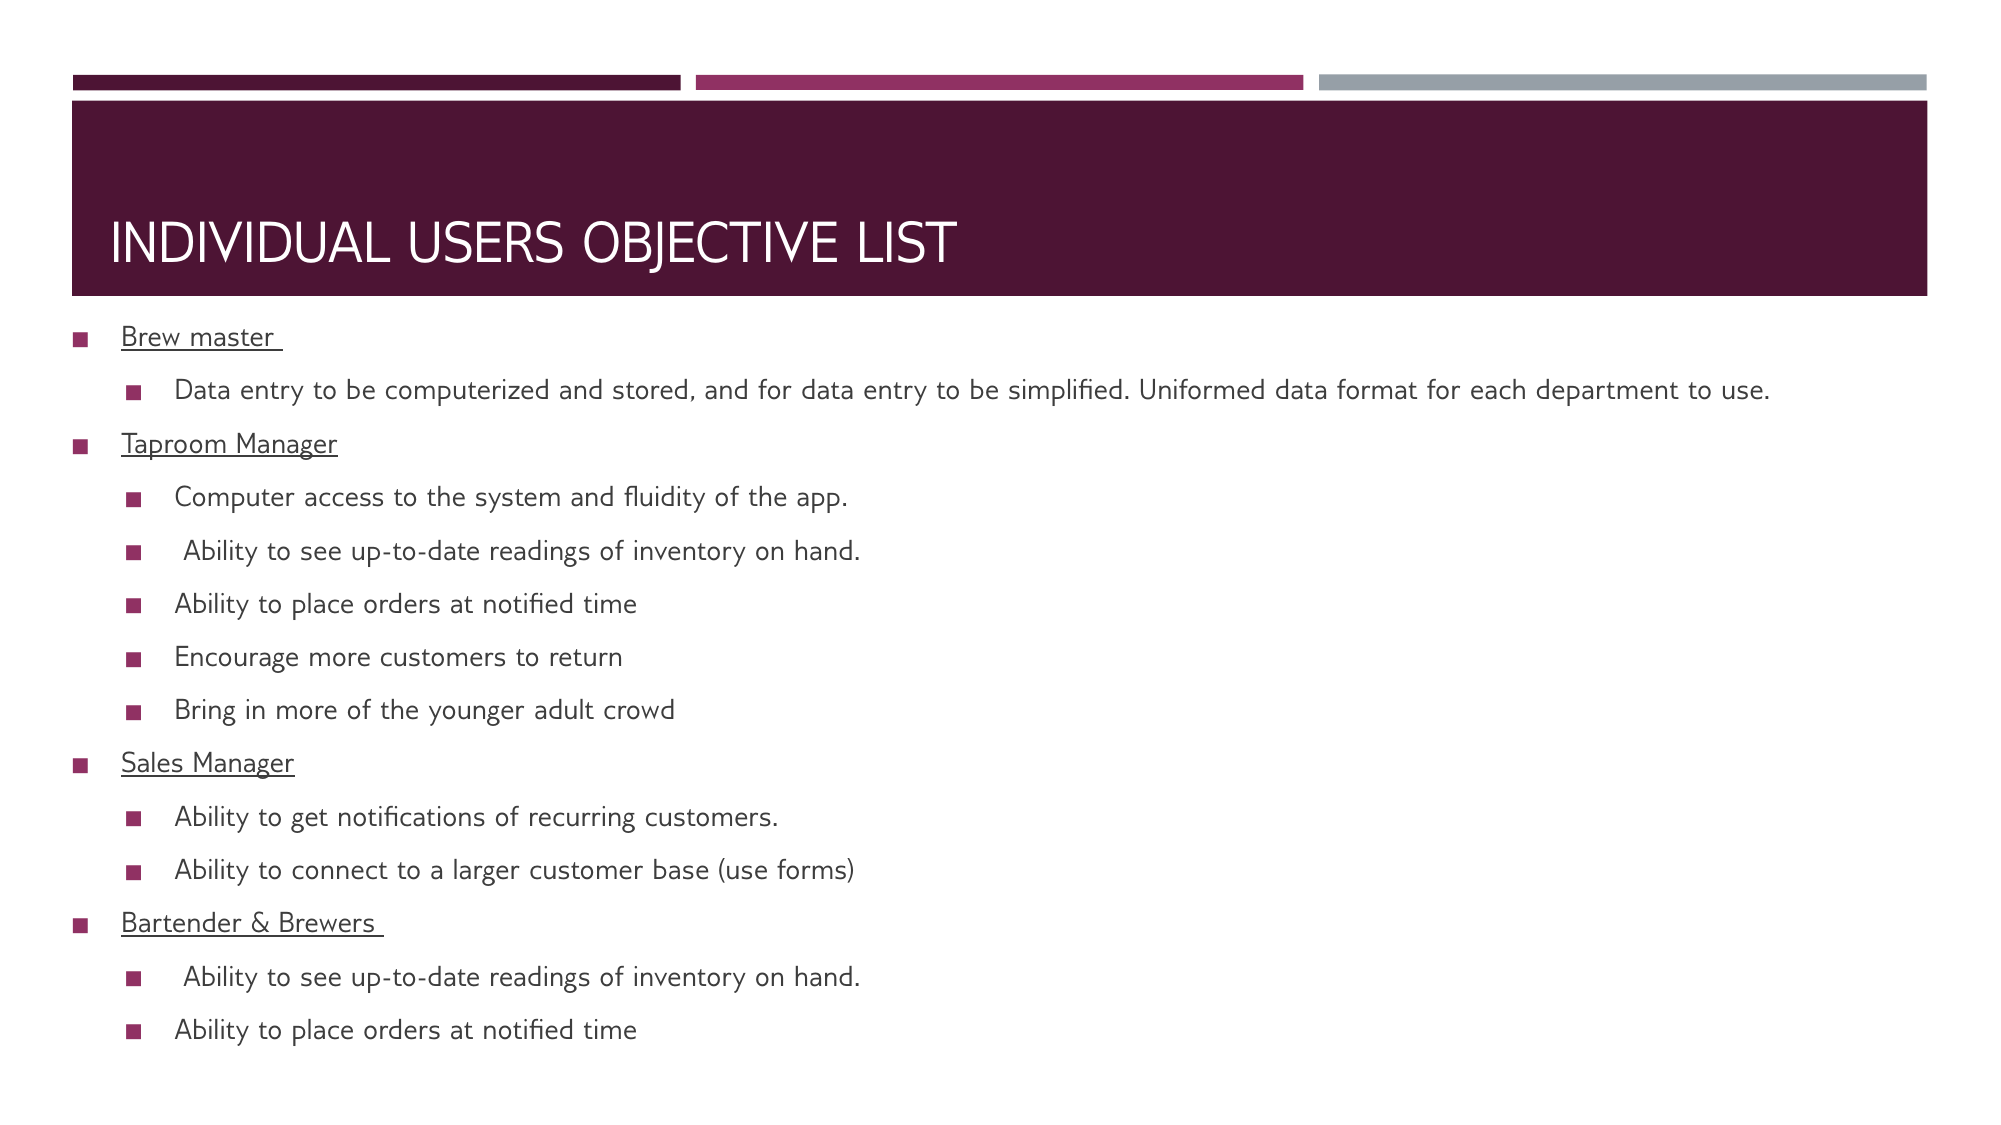

# INDIVIDUAL USERS OBJECTIVE LIST
Brew master
Data entry to be computerized and stored, and for data entry to be simplified. Uniformed data format for each department to use.
Taproom Manager
Computer access to the system and fluidity of the app.
 Ability to see up-to-date readings of inventory on hand.
Ability to place orders at notified time
Encourage more customers to return
Bring in more of the younger adult crowd
Sales Manager
Ability to get notifications of recurring customers.
Ability to connect to a larger customer base (use forms)
Bartender & Brewers
 Ability to see up-to-date readings of inventory on hand.
Ability to place orders at notified time